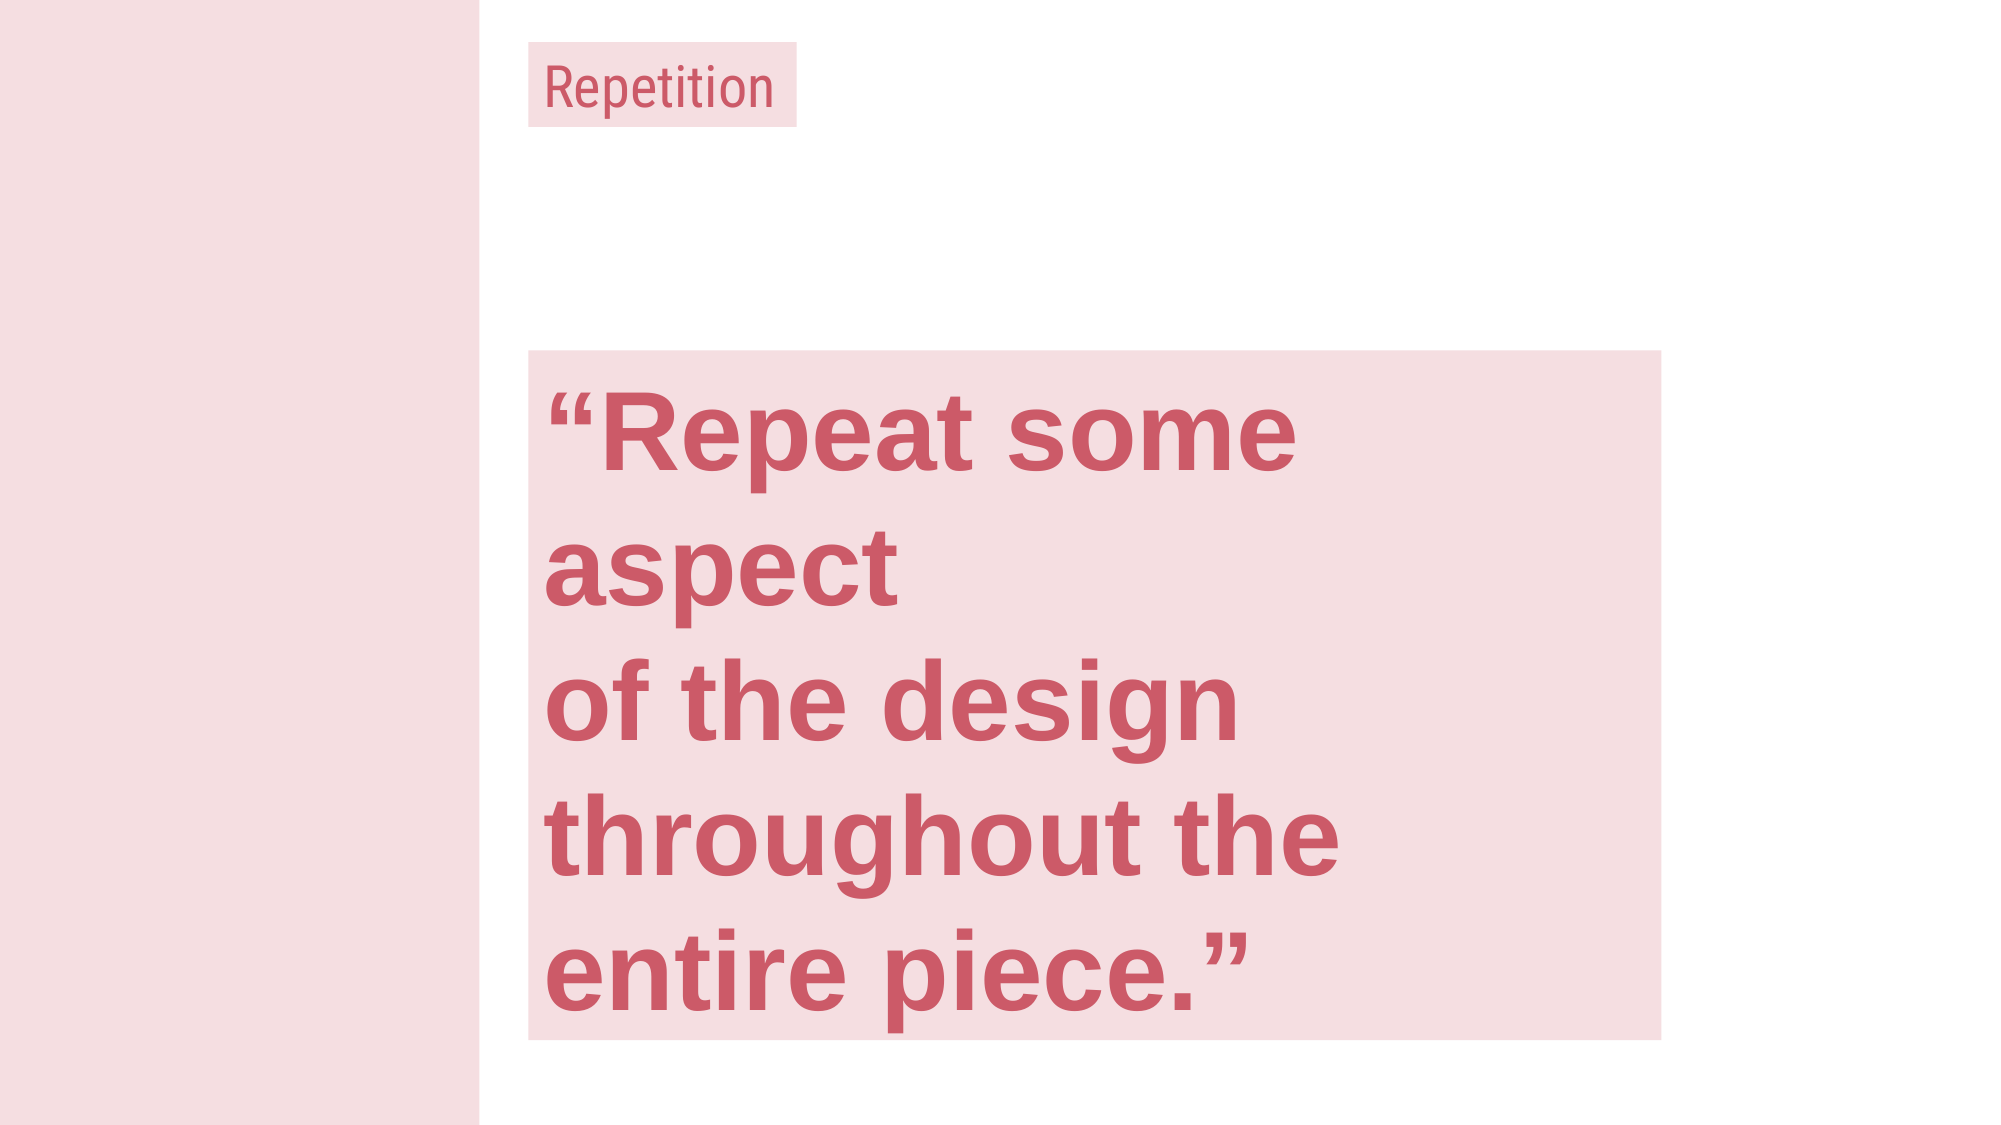

Repetition
“Repeat some aspect
of the design throughout the entire piece.”